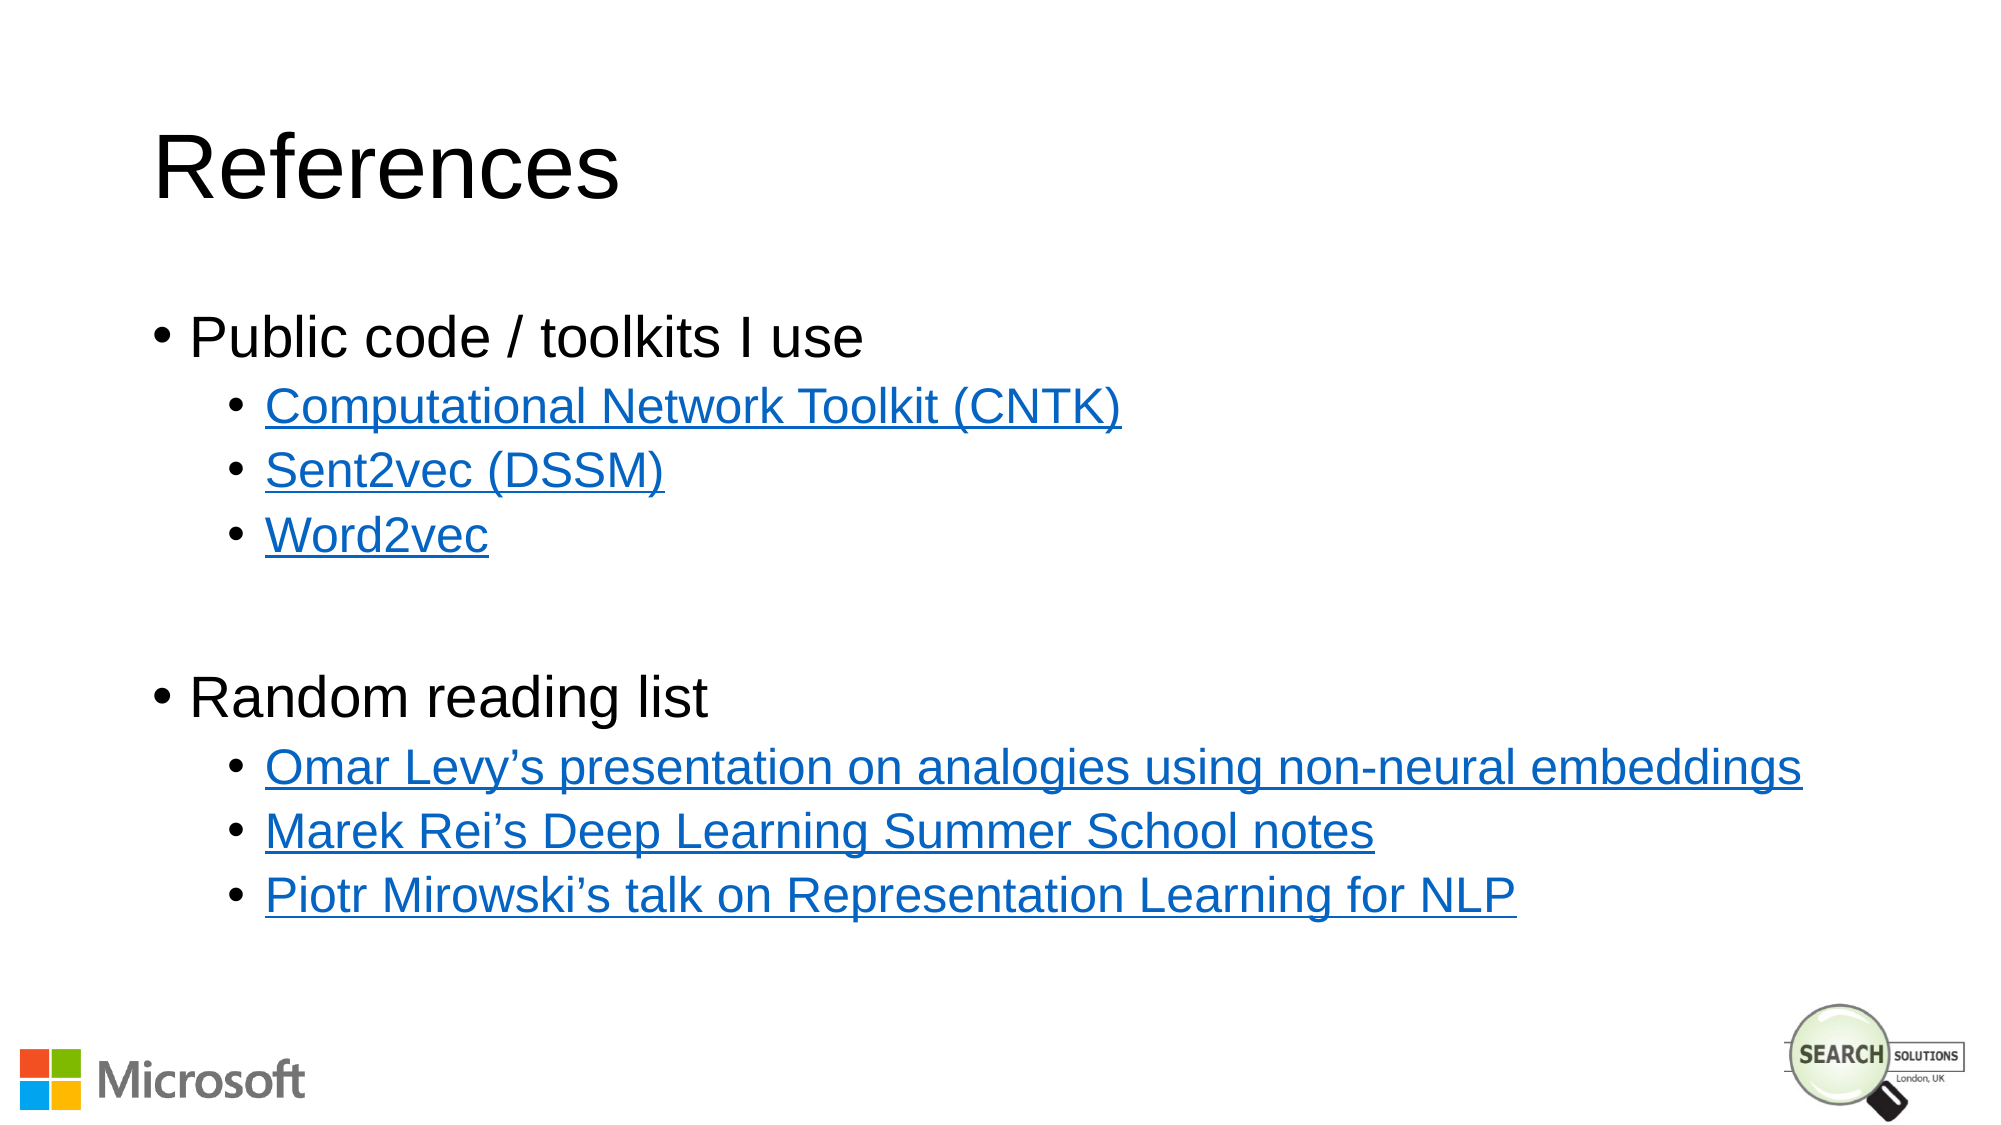

# References
Public code / toolkits I use
Computational Network Toolkit (CNTK)
Sent2vec (DSSM)
Word2vec

Random reading list
Omar Levy’s presentation on analogies using non-neural embeddings
Marek Rei’s Deep Learning Summer School notes
Piotr Mirowski’s talk on Representation Learning for NLP